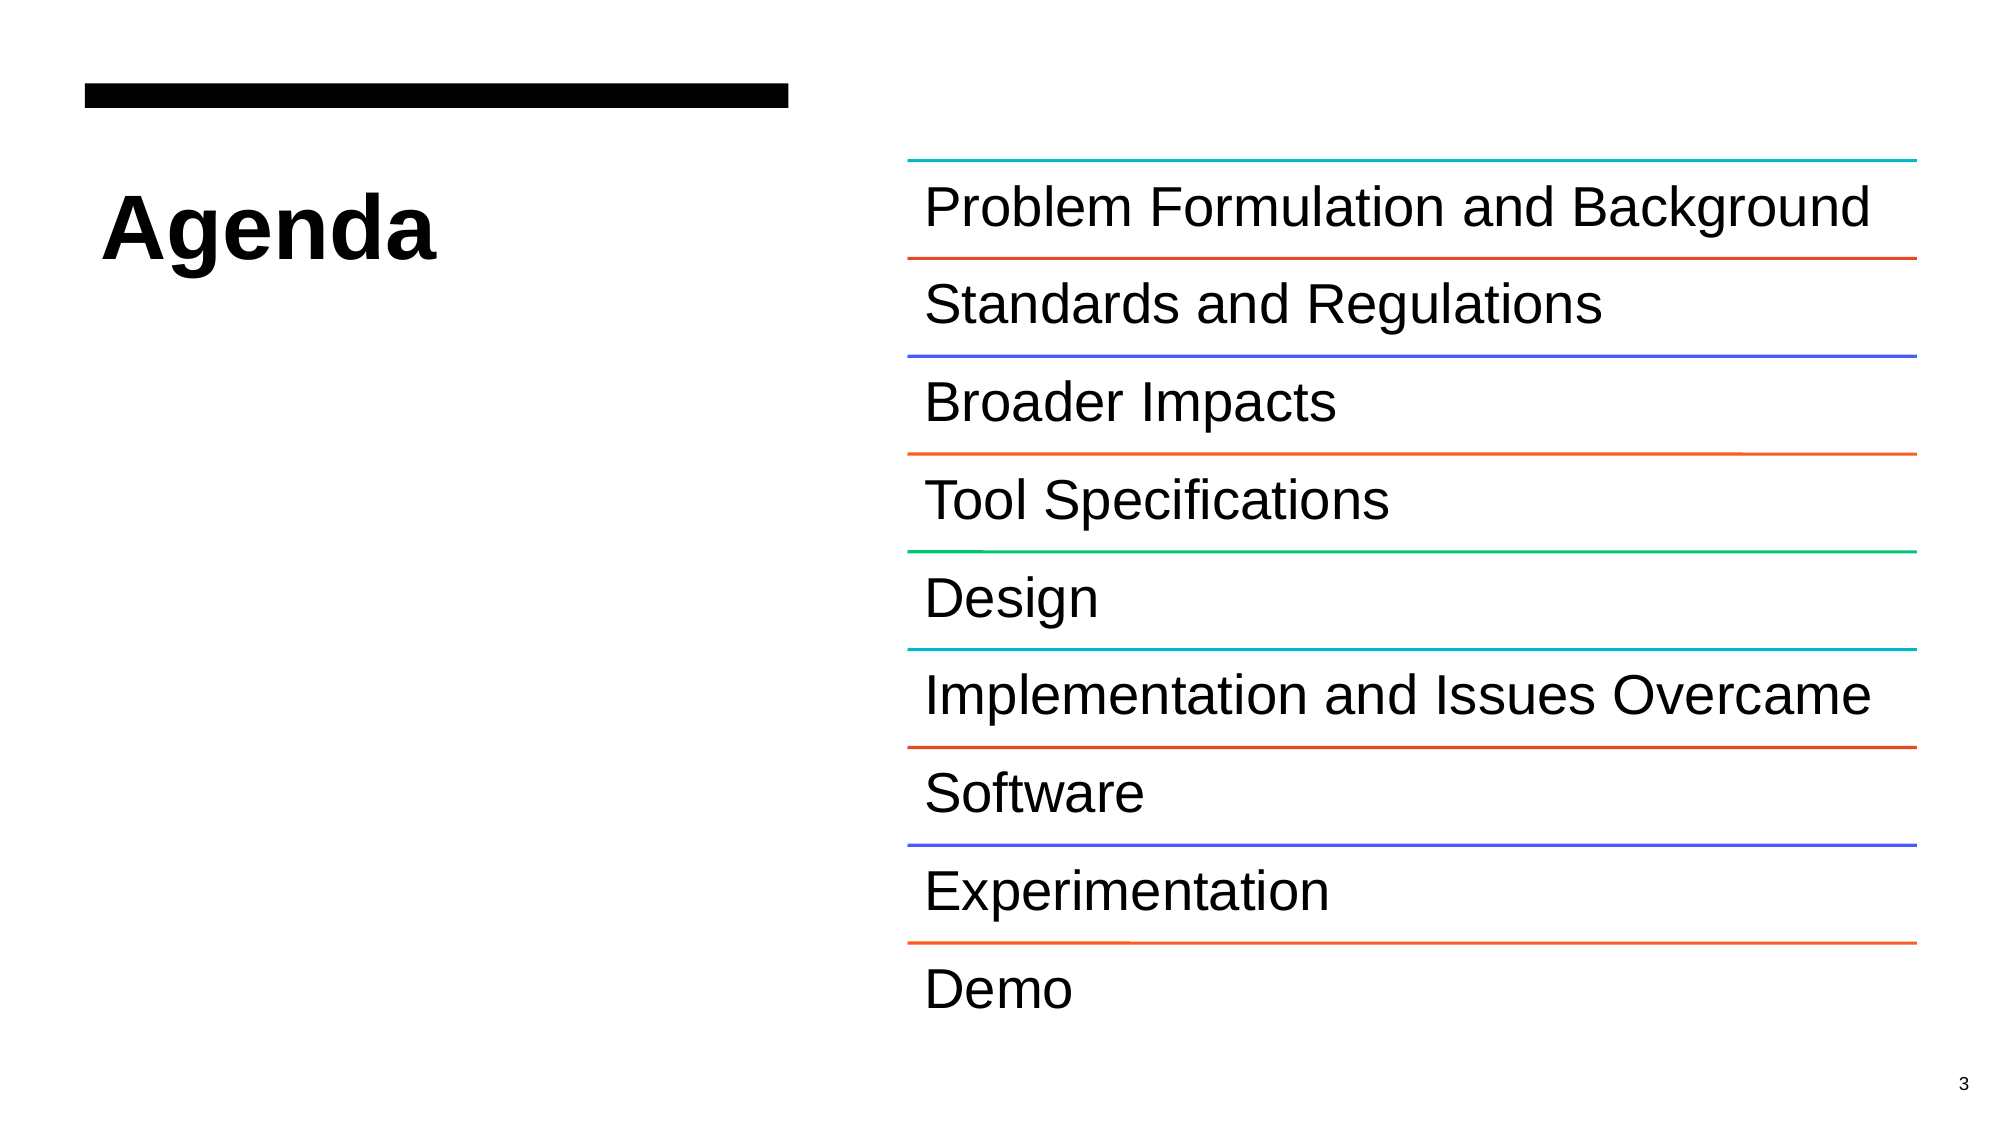

# Agenda
Problem Formulation and Background
Standards and Regulations
Broader Impacts
Tool Specifications
Design
Implementation and Issues Overcame
Software
Experimentation
Demo
3